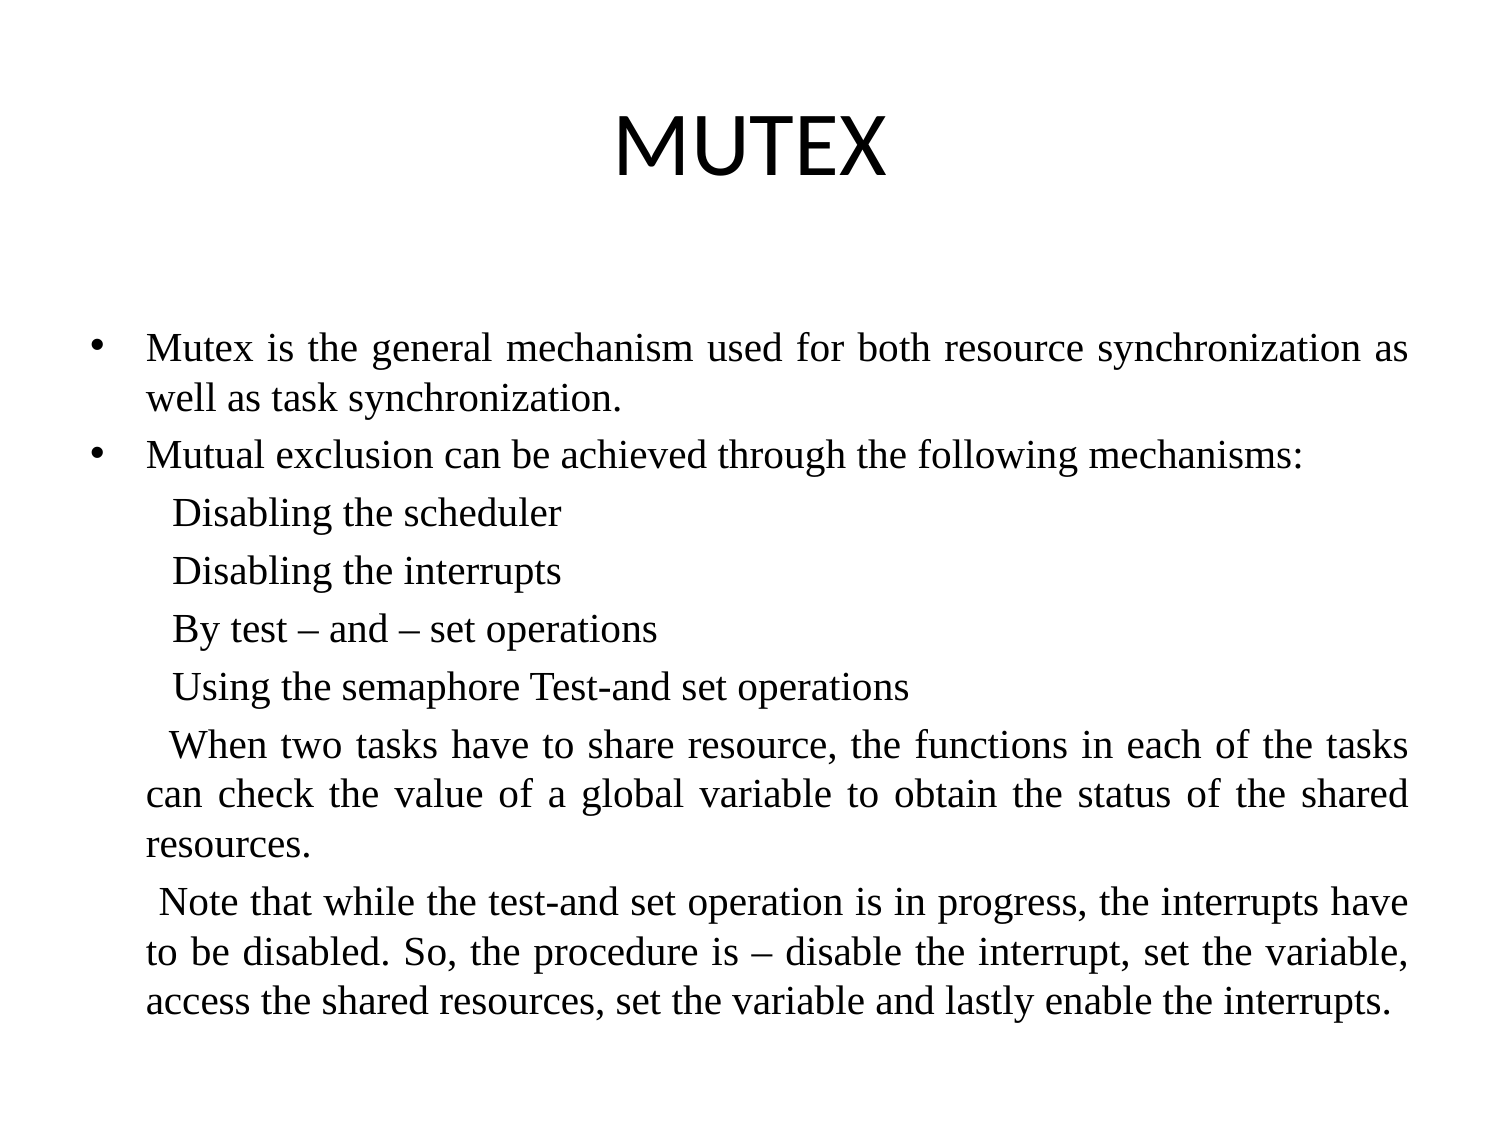

# MUTEX
Mutex is the general mechanism used for both resource synchronization as well as task synchronization.
Mutual exclusion can be achieved through the following mechanisms:
        Disabling the scheduler
        Disabling the interrupts
        By test – and – set operations
        Using the semaphore Test-and set operations
      When two tasks have to share resource, the functions in each of the tasks can check the value of a global variable to obtain the status of the shared resources.
      Note that while the test-and set operation is in progress, the interrupts have to be disabled. So, the procedure is – disable the interrupt, set the variable, access the shared resources, set the variable and lastly enable the interrupts.